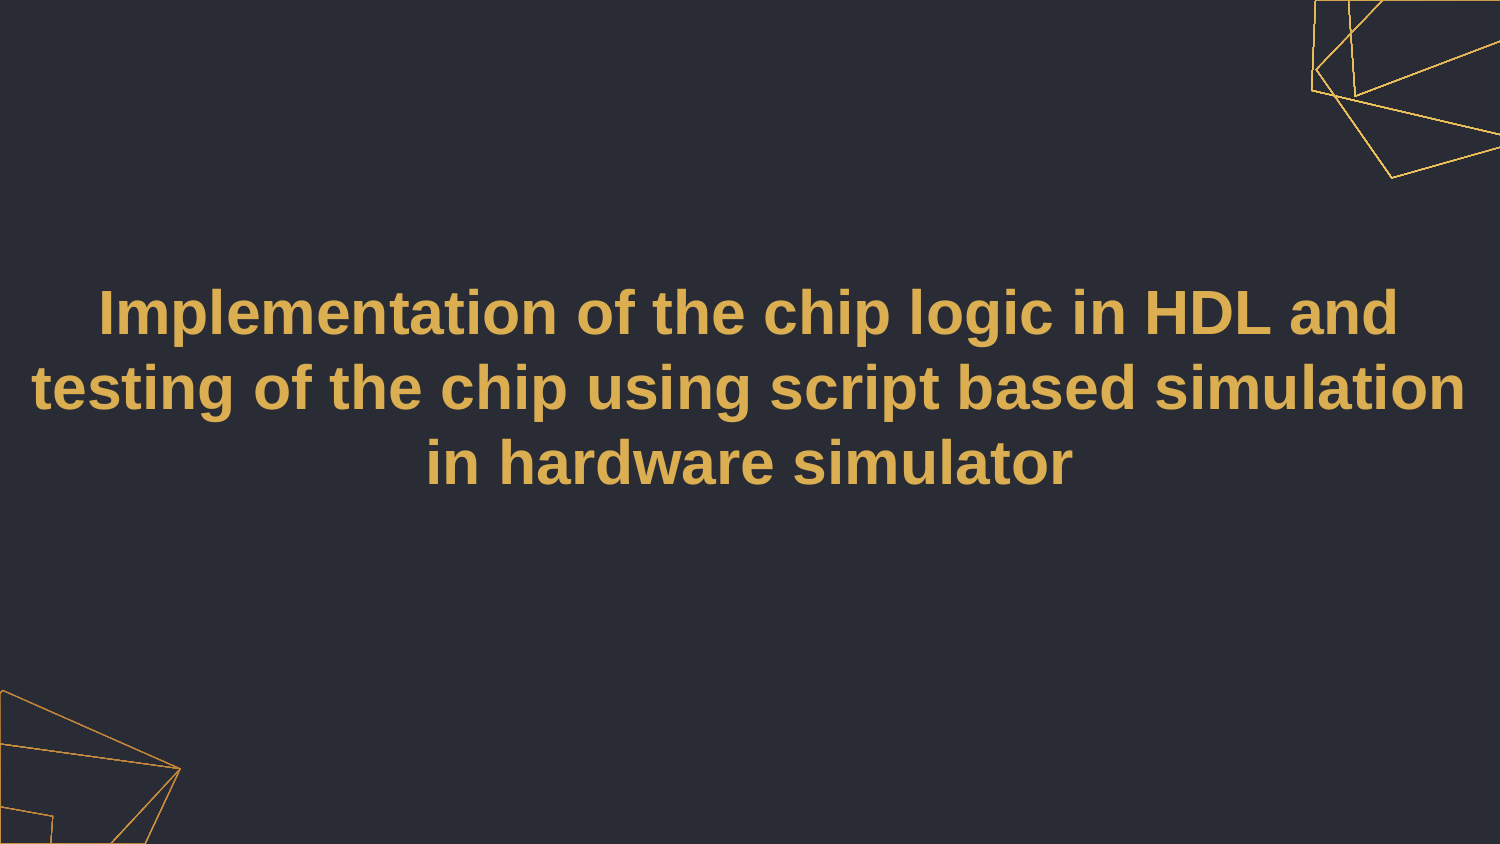

# Implementation of the chip logic in HDL and testing of the chip using script based simulation in hardware simulator